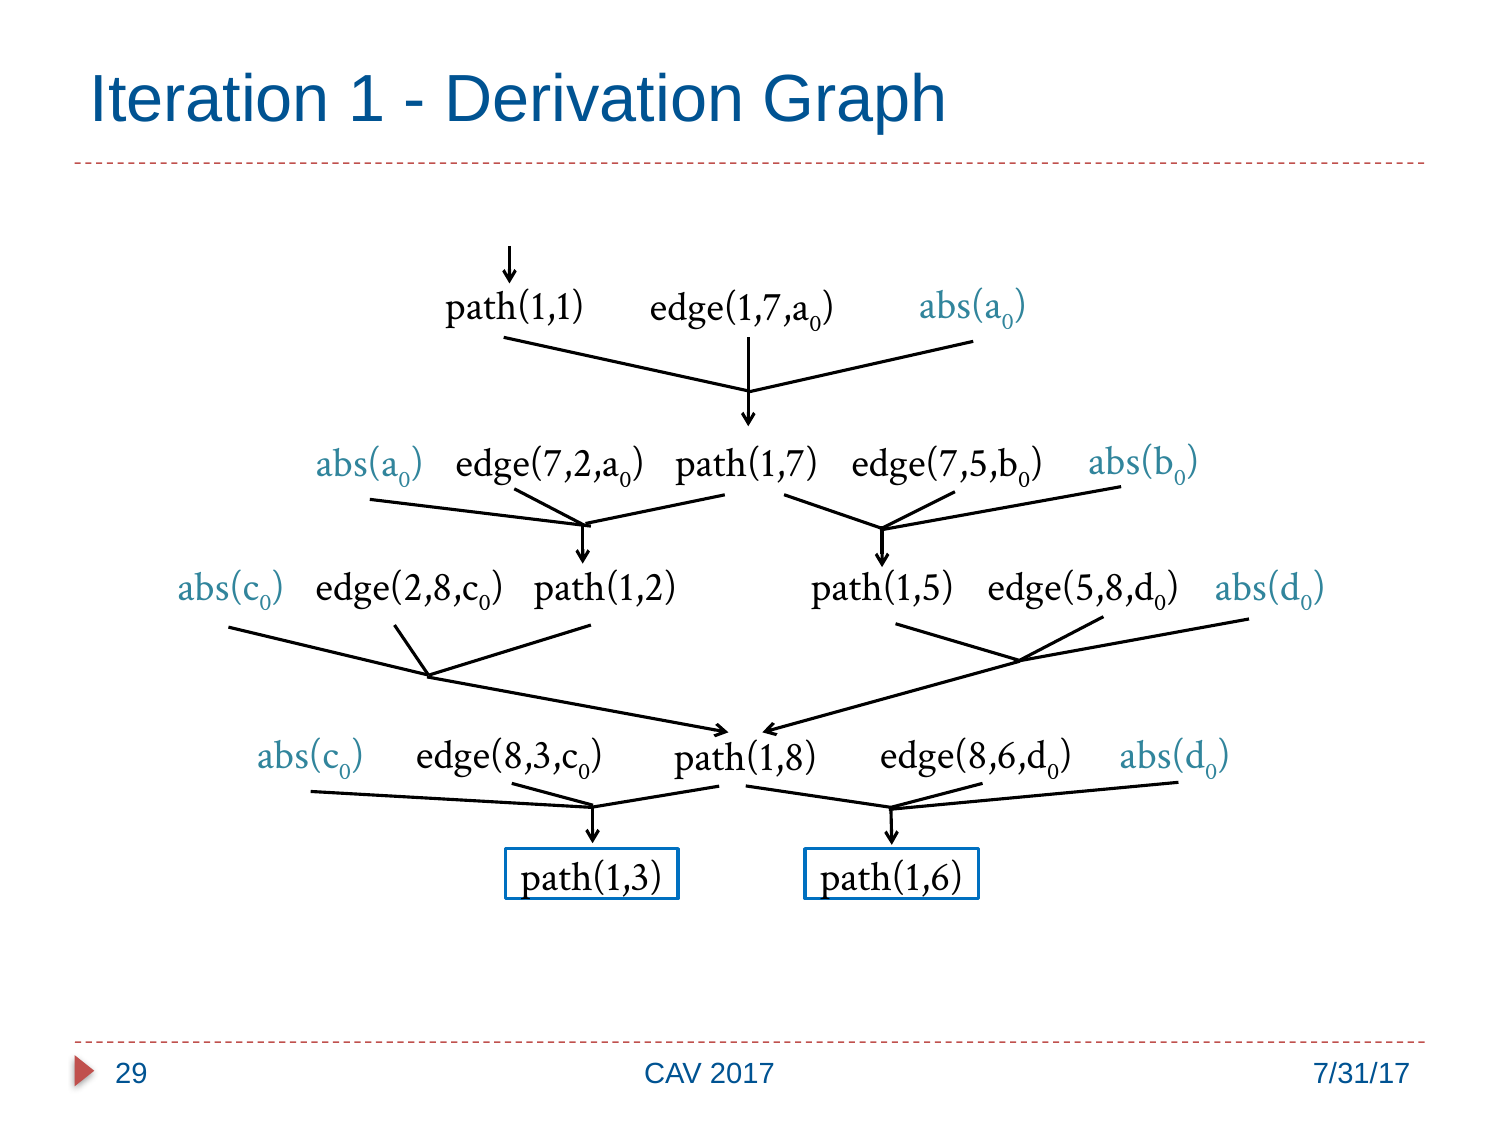

# Iteration 1 - Derivation Graph
abs(a0)
path(1,1)
edge(1,7,a0)
abs(b0)
edge(7,5,b0)
abs(a0)
edge(7,2,a0)
path(1,7)
abs(d0)
edge(5,8,d0)
edge(2,8,c0)
abs(c0)
path(1,5)
path(1,2)
abs(c0)
edge(8,3,c0)
edge(8,6,d0)
abs(d0)
path(1,8)
path(1,3)
path(1,6)
29
CAV 2017
7/31/17